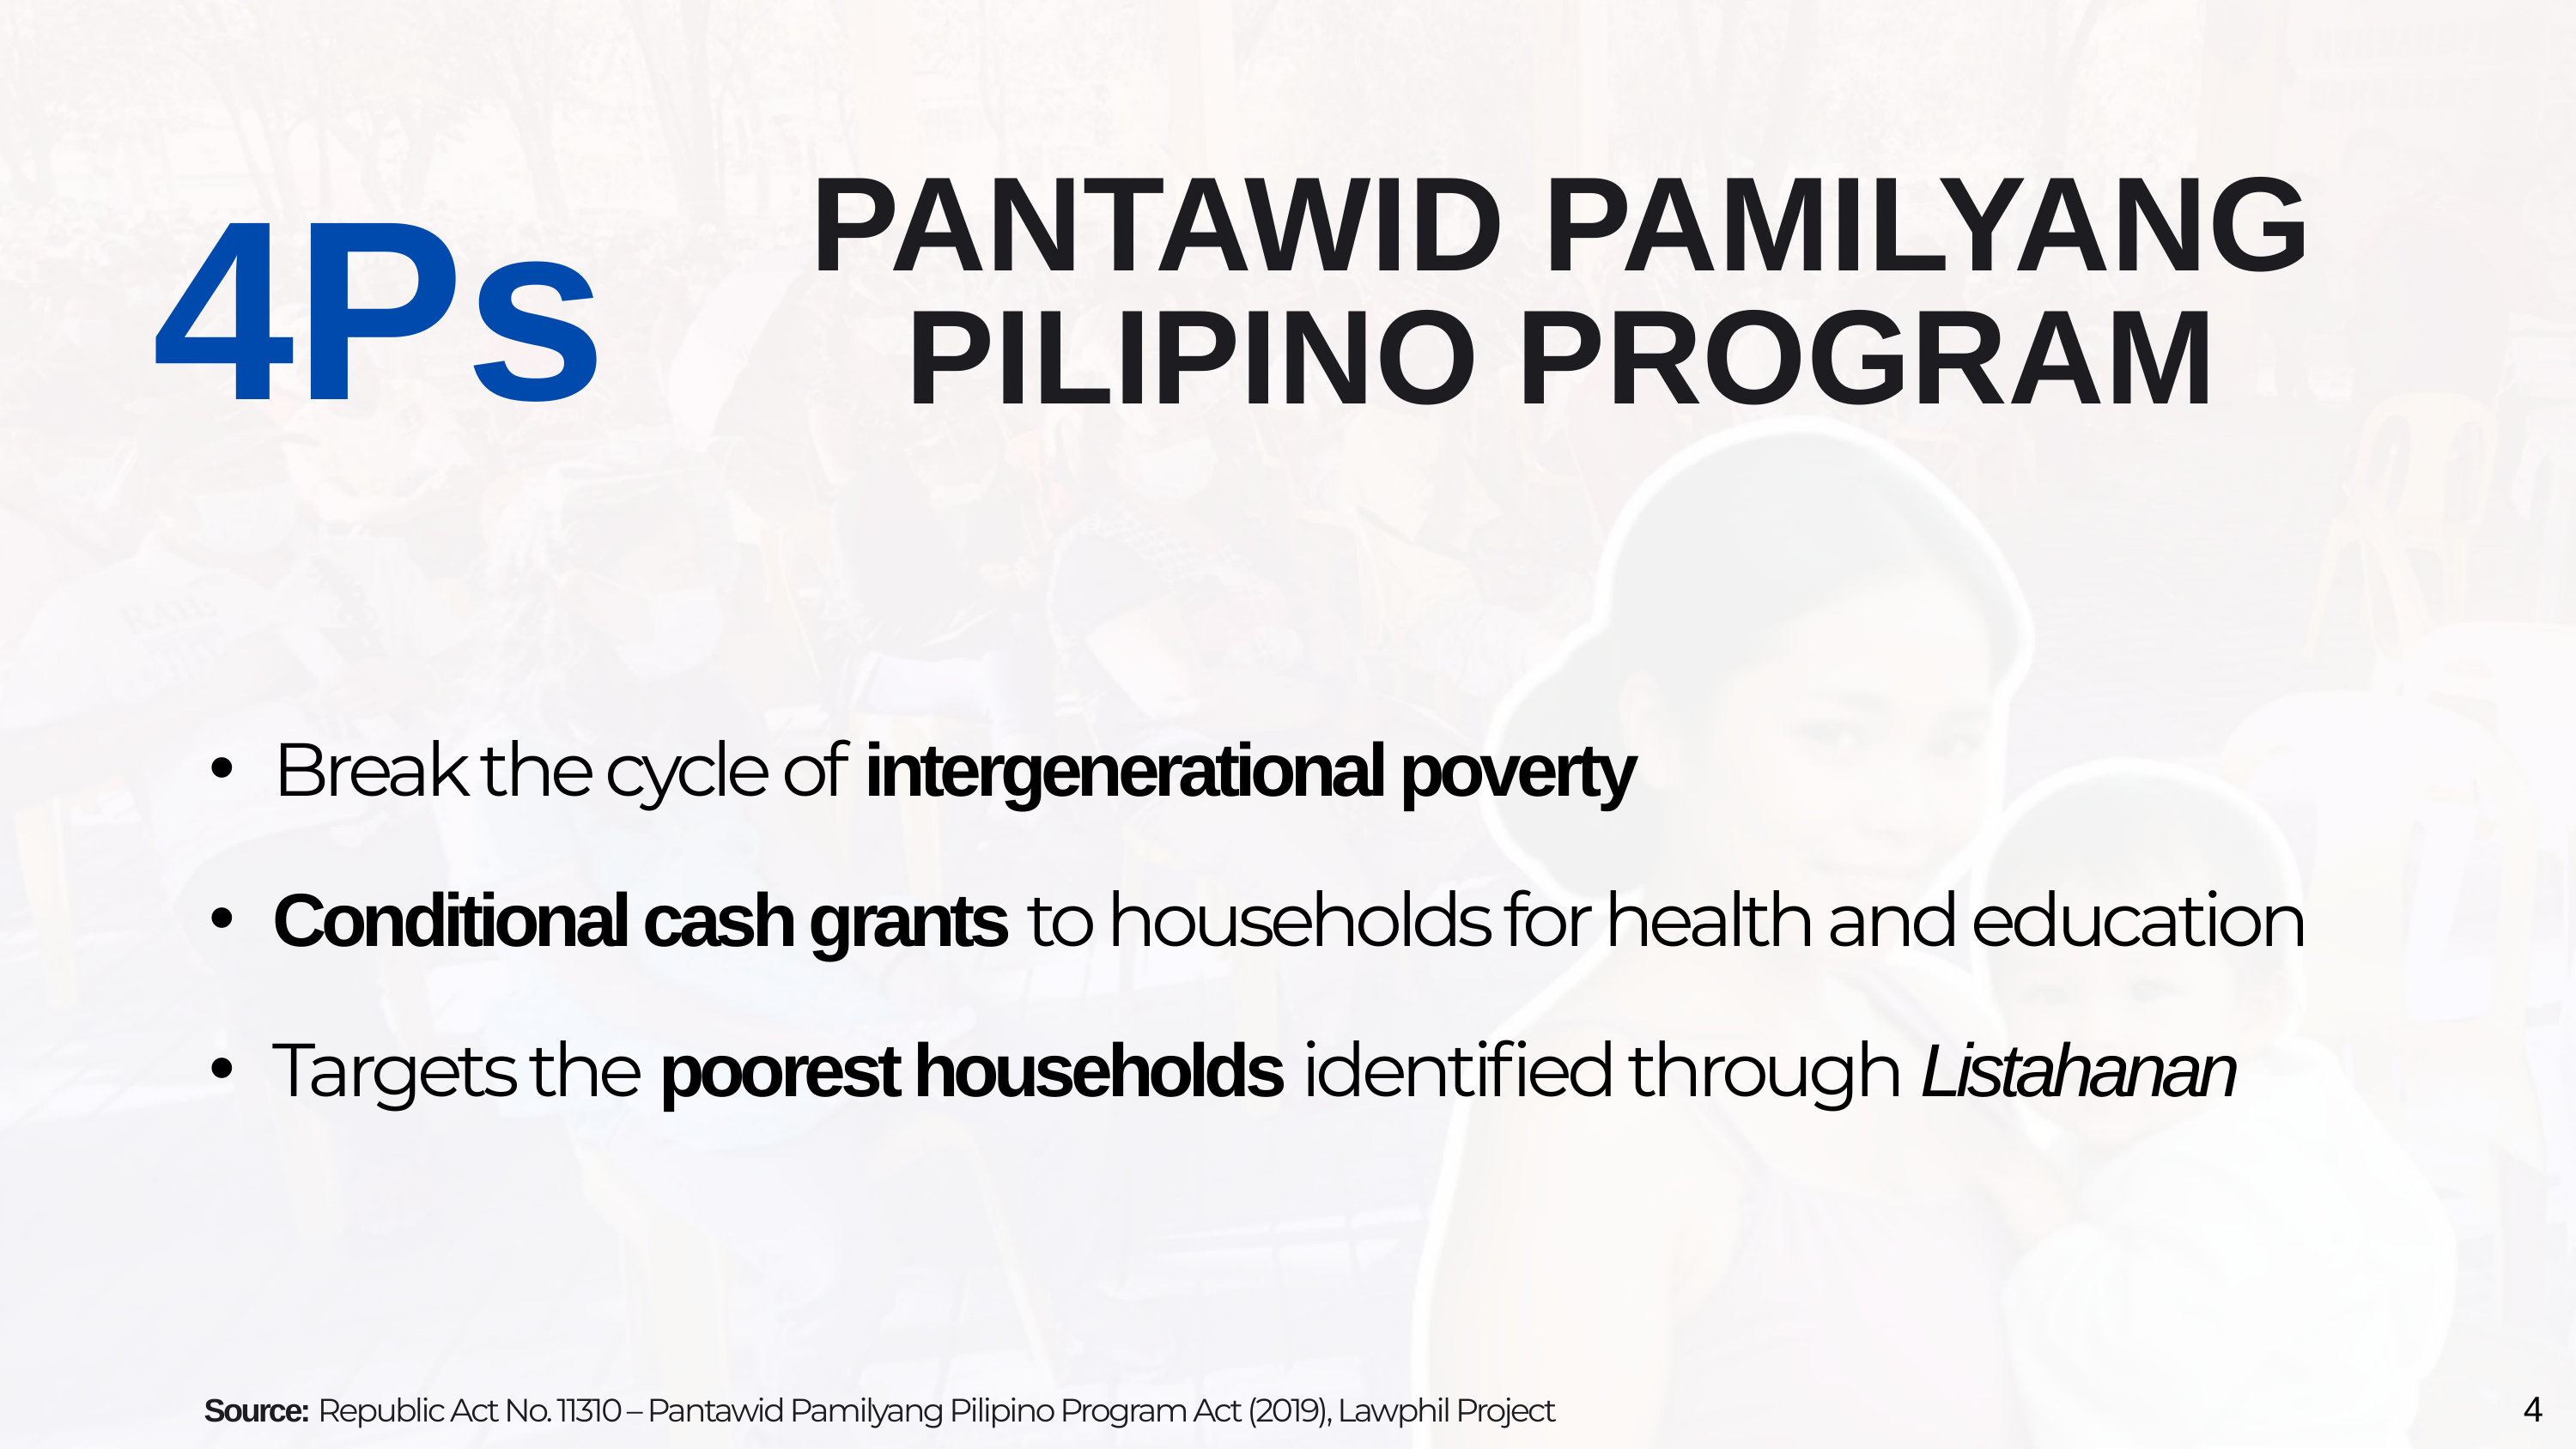

4Ps
PANTAWID PAMILYANG PILIPINO PROGRAM
Break the cycle of intergenerational poverty
Conditional cash grants to households for health and education
Targets the poorest households identified through Listahanan
4
Source: Republic Act No. 11310 – Pantawid Pamilyang Pilipino Program Act (2019), Lawphil Project